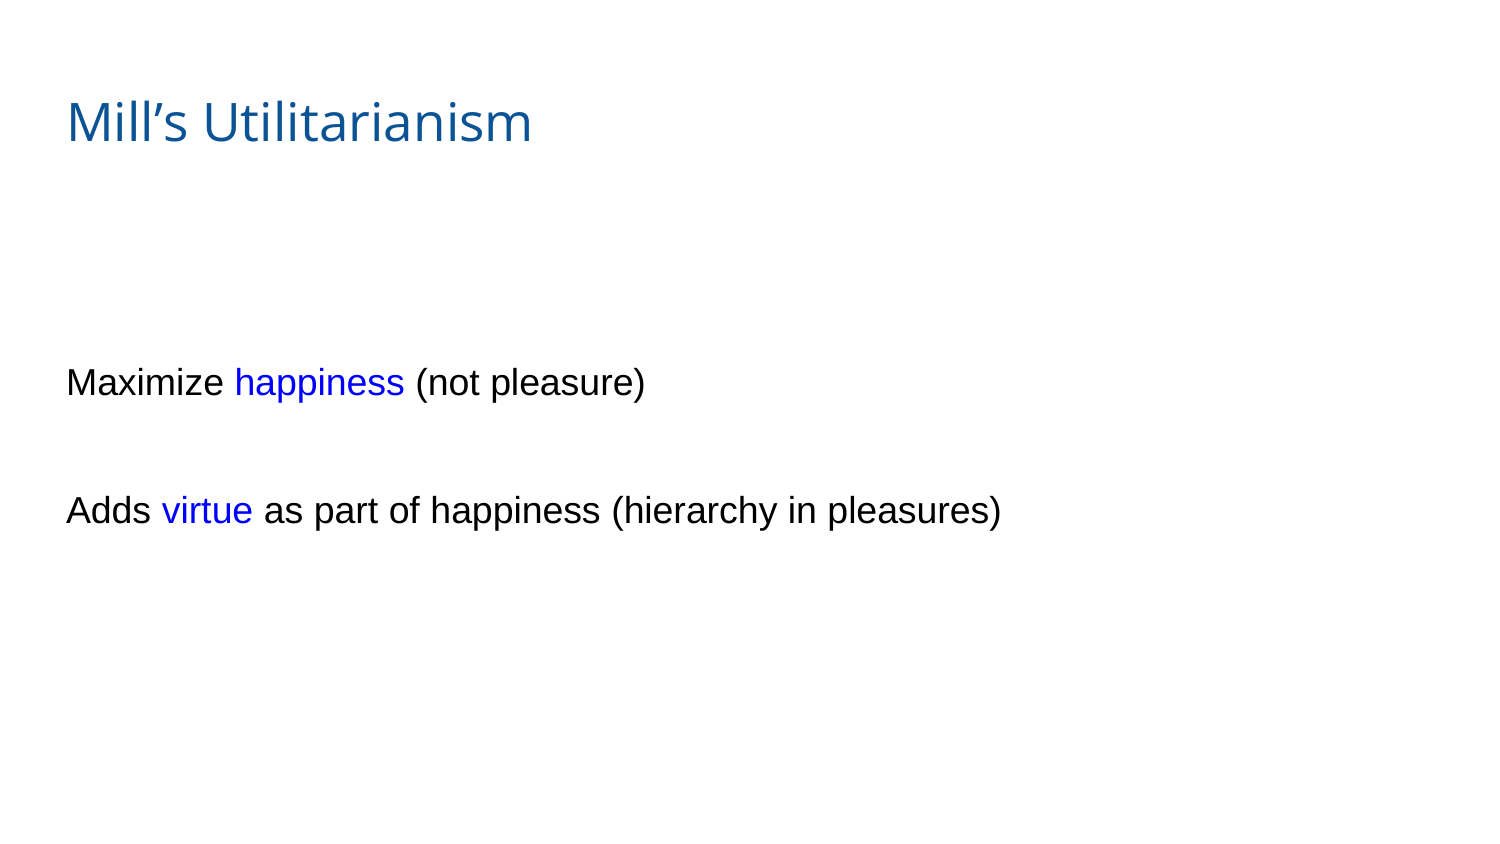

# Mill’s Utilitarianism

Maximize happiness (not pleasure)
Adds virtue as part of happiness (hierarchy in pleasures)